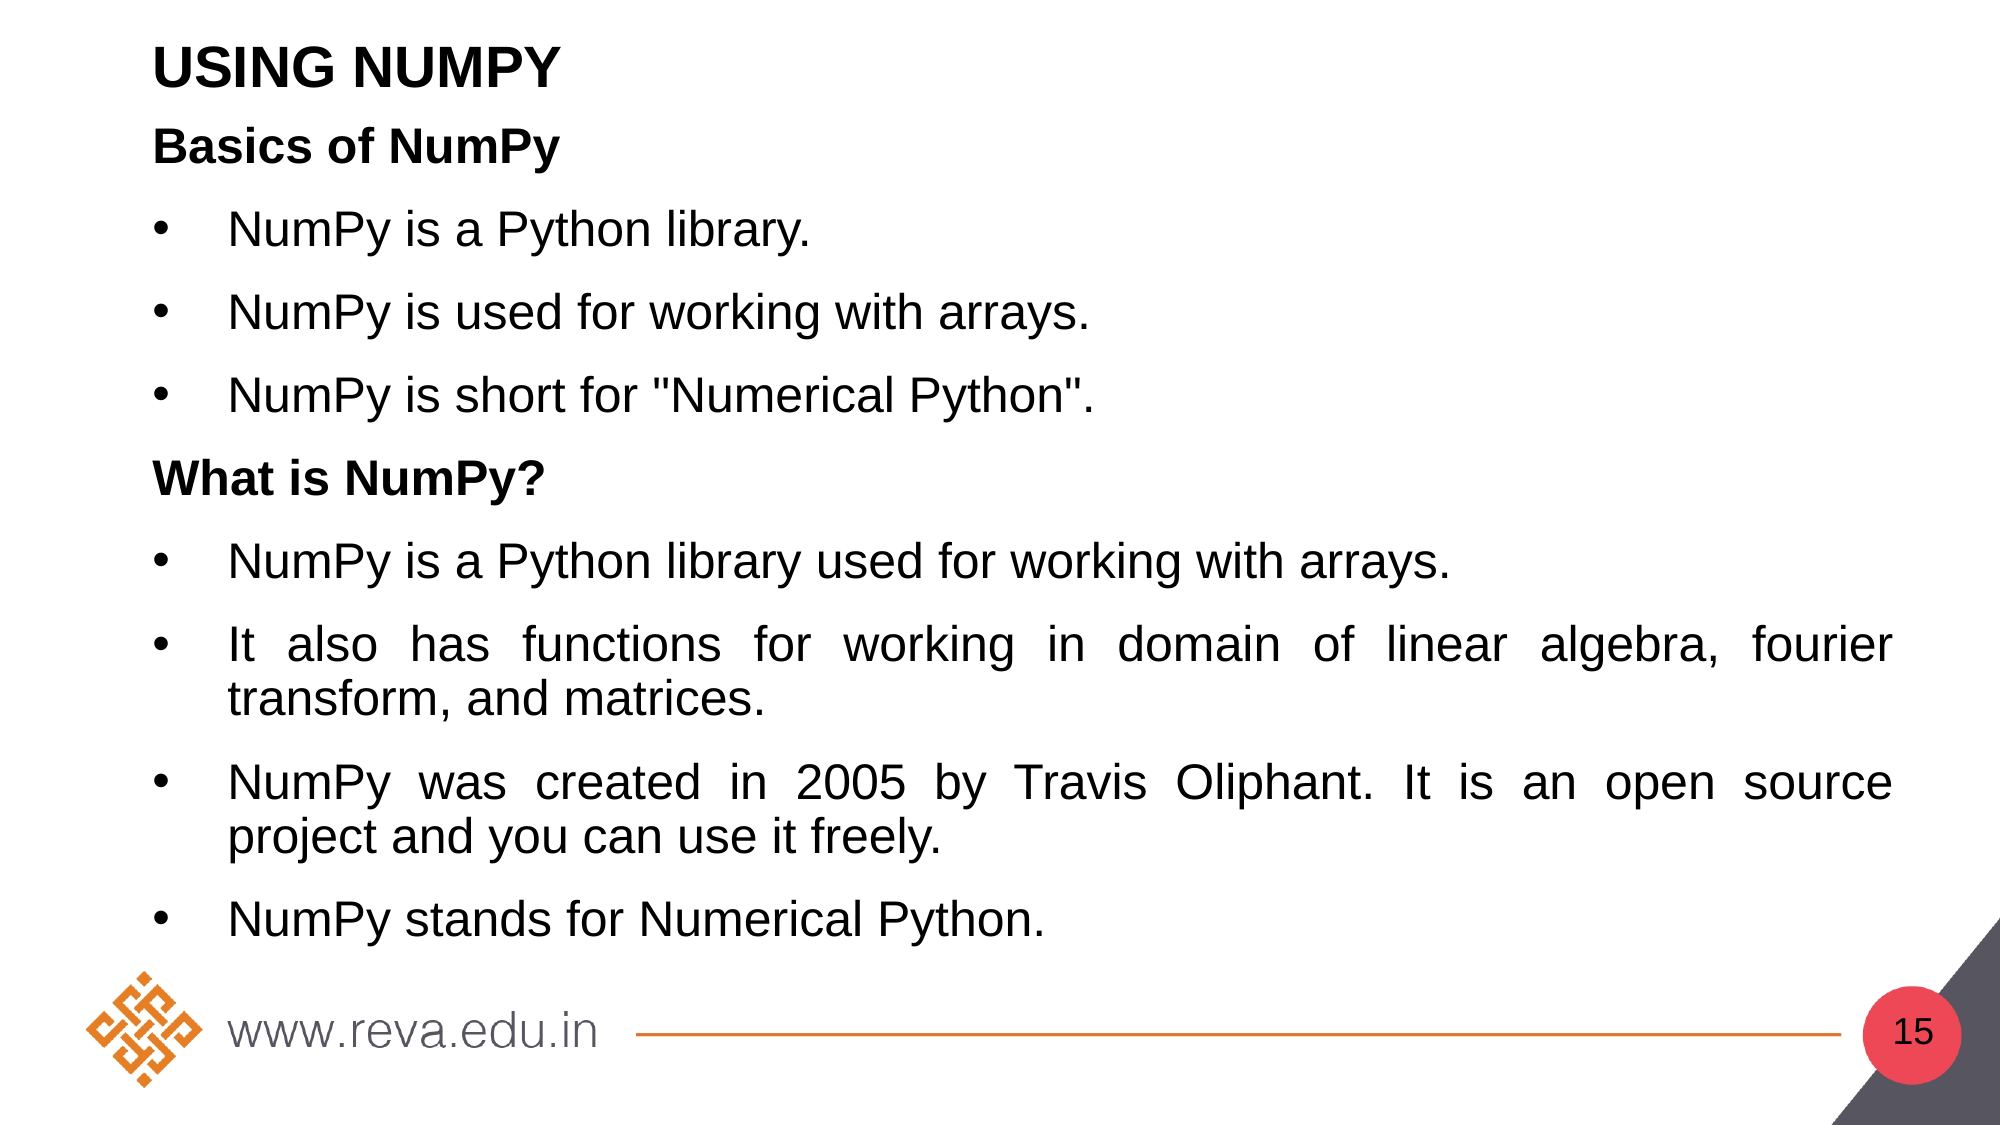

# USING NUMPY
Basics of NumPy
NumPy is a Python library.
NumPy is used for working with arrays.
NumPy is short for "Numerical Python".
What is NumPy?
NumPy is a Python library used for working with arrays.
It also has functions for working in domain of linear algebra, fourier transform, and matrices.
NumPy was created in 2005 by Travis Oliphant. It is an open source project and you can use it freely.
NumPy stands for Numerical Python.

15